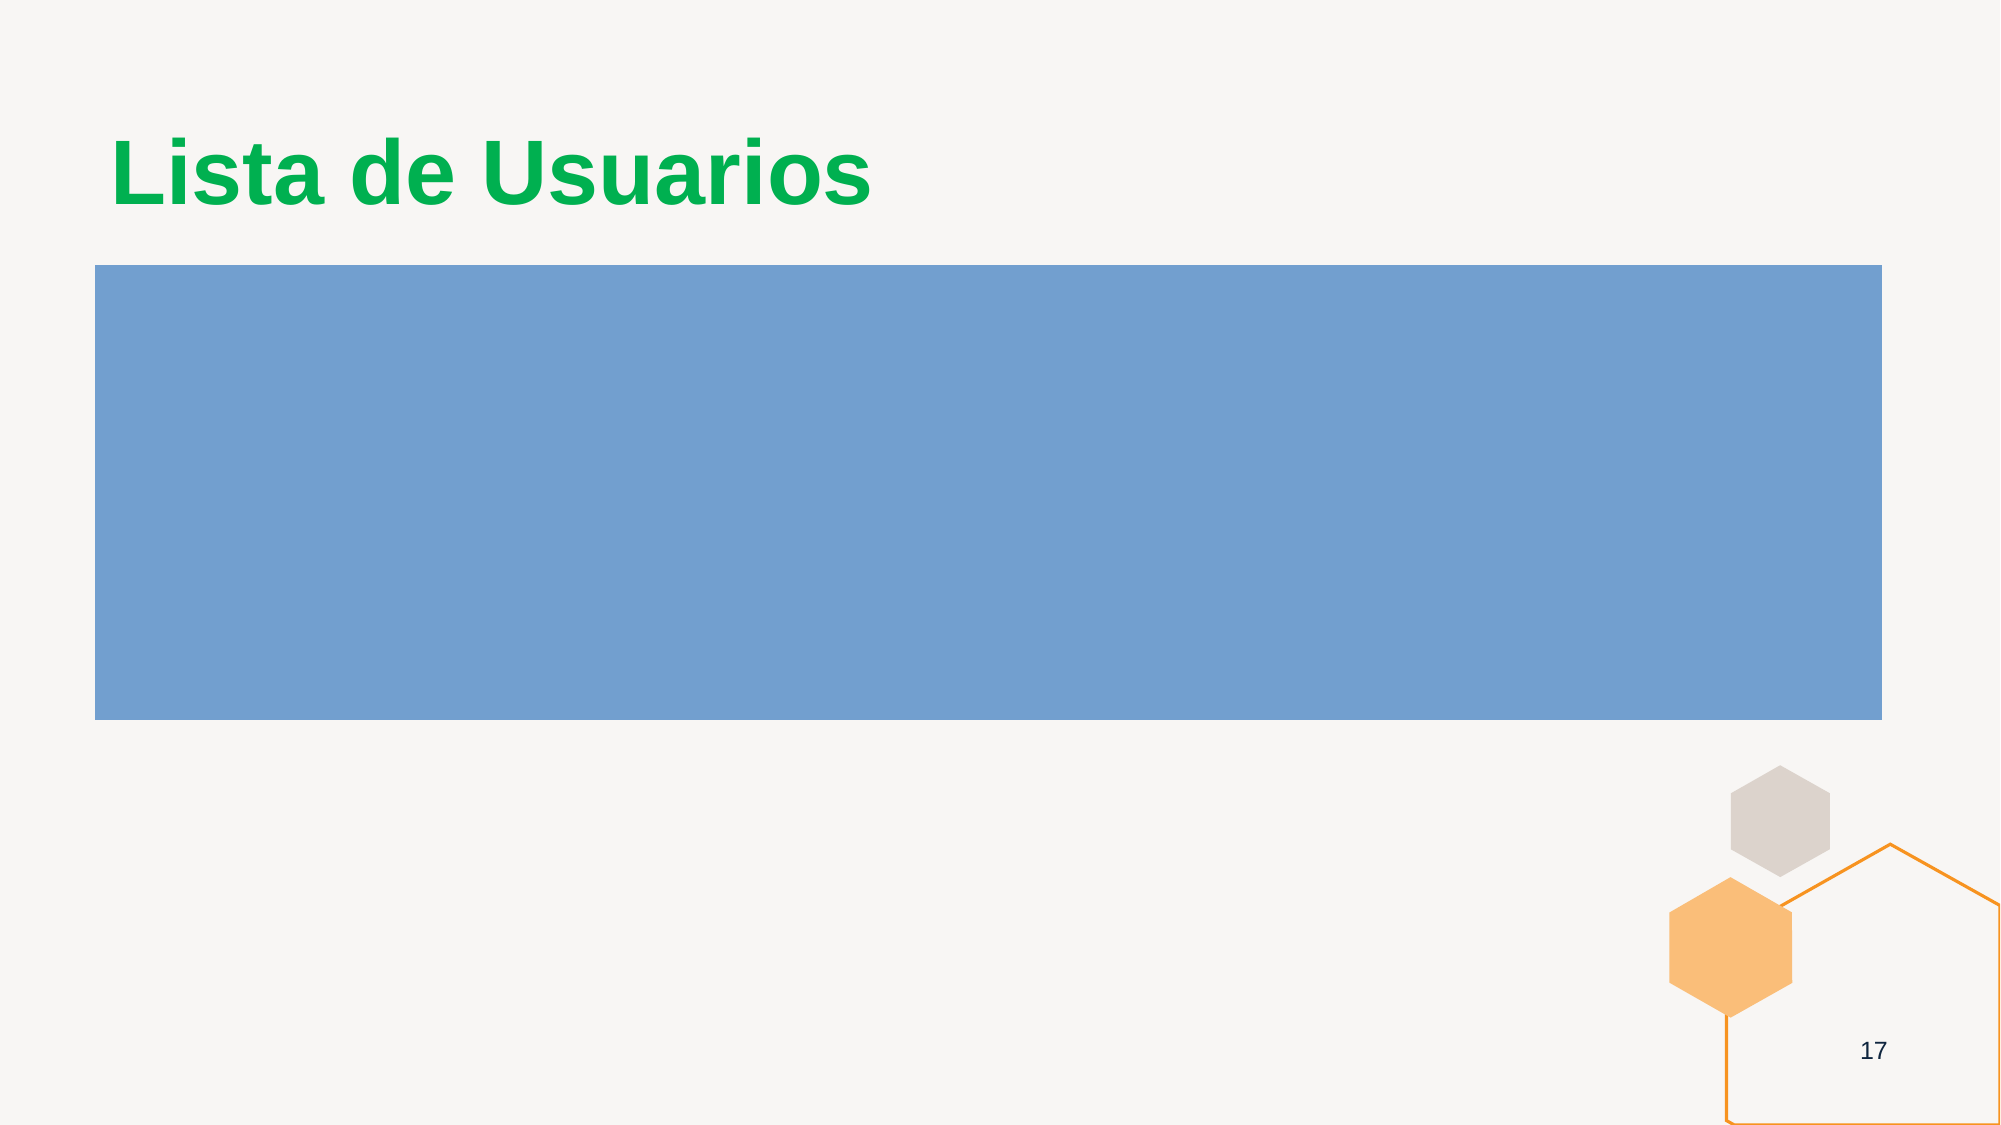

# Lista de Usuarios
Visualización de todos los usuarios creados
Modificar los usuarios completos excepto la contraseña
Eliminar los usuarios
Búsqueda filtrada del usuario por el nombre
La ventana de usuarios solo será visible para los usuarios que contengan el rol de “Admin”

17